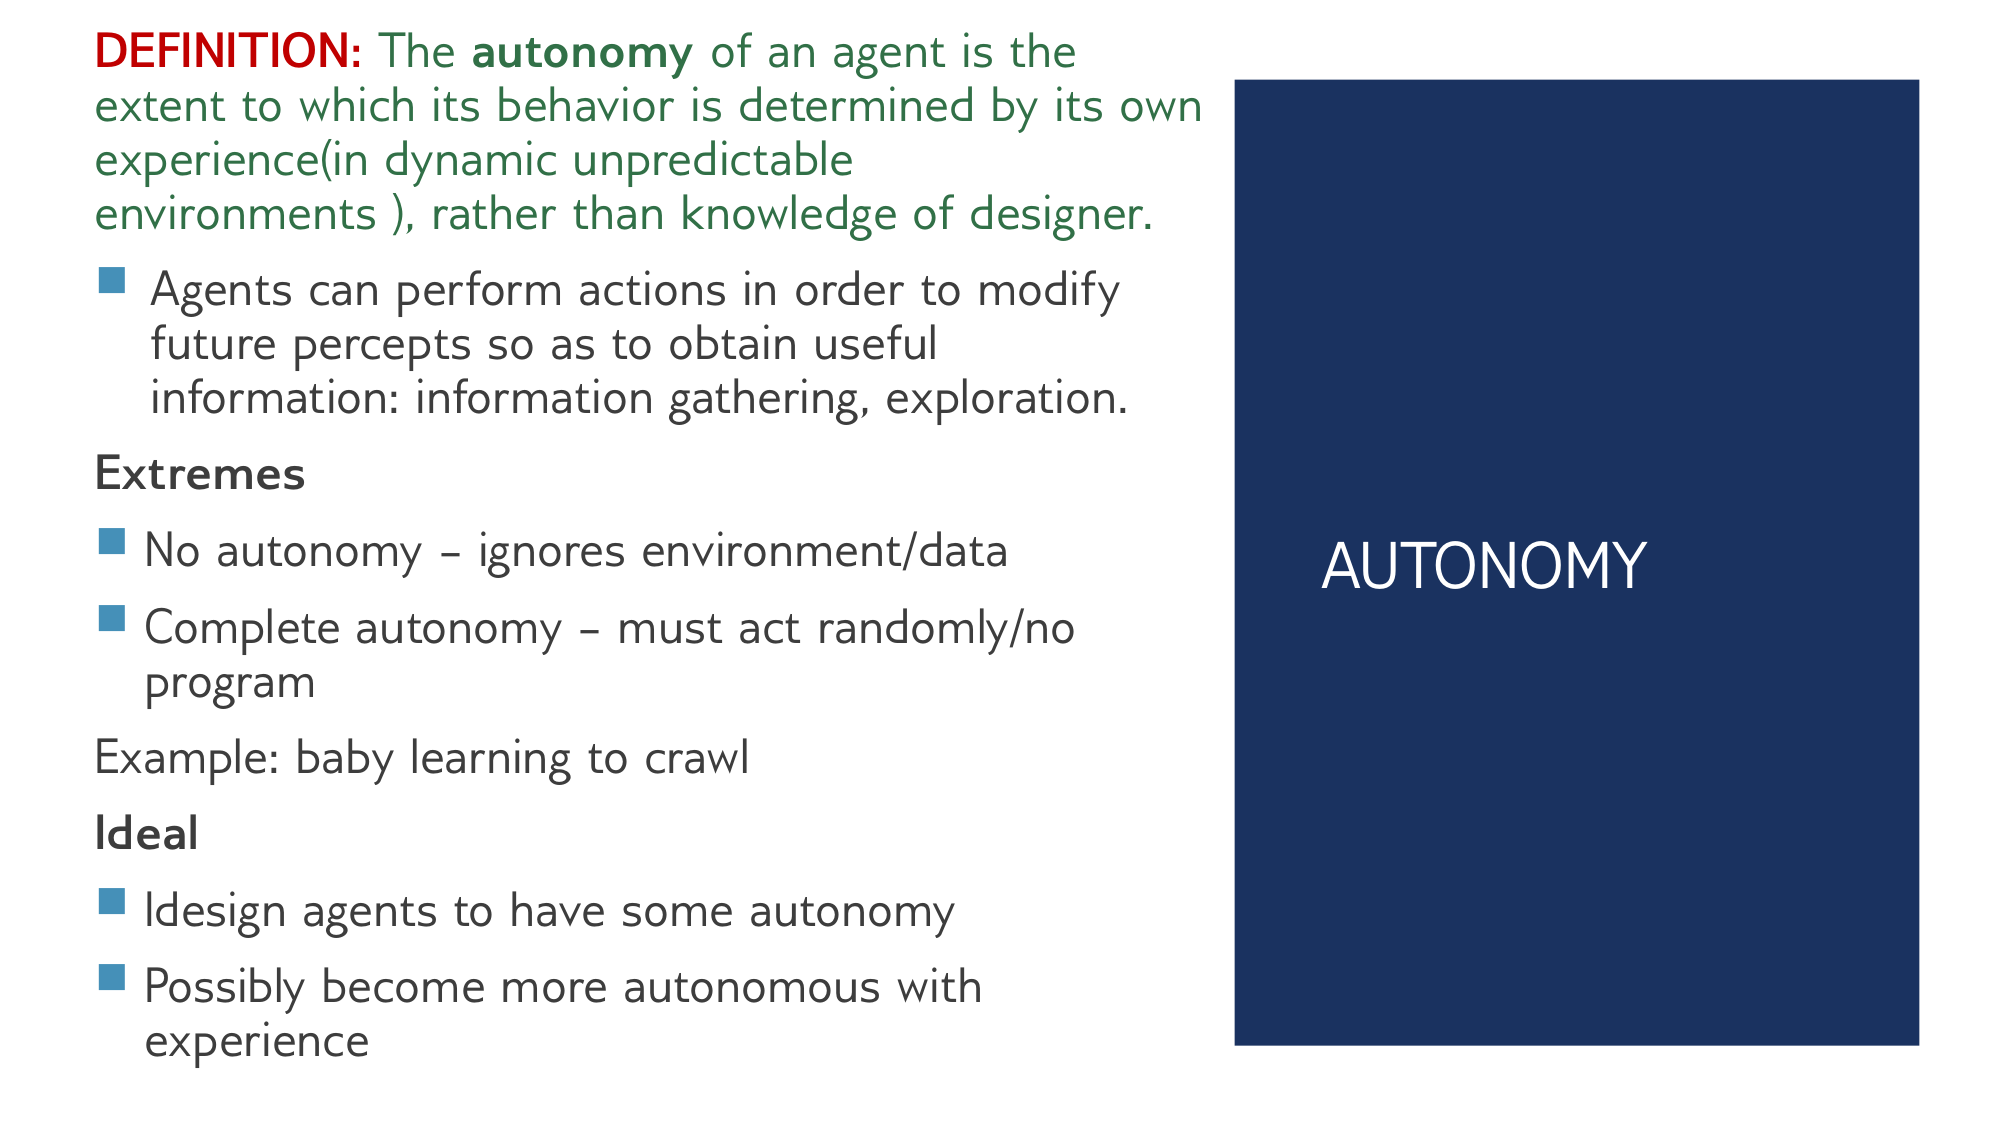

DEFINITION: The autonomy of an agent is the extent to which its behavior is determined by its own experience(in dynamic unpredictable environments ), rather than knowledge of designer.
Agents can perform actions in order to modify future percepts so as to obtain useful information: information gathering, exploration.
Extremes
No autonomy – ignores environment/data
Complete autonomy – must act randomly/no program
Example: baby learning to crawl
Ideal
Idesign agents to have some autonomy
Possibly become more autonomous with experience

# Autonomy